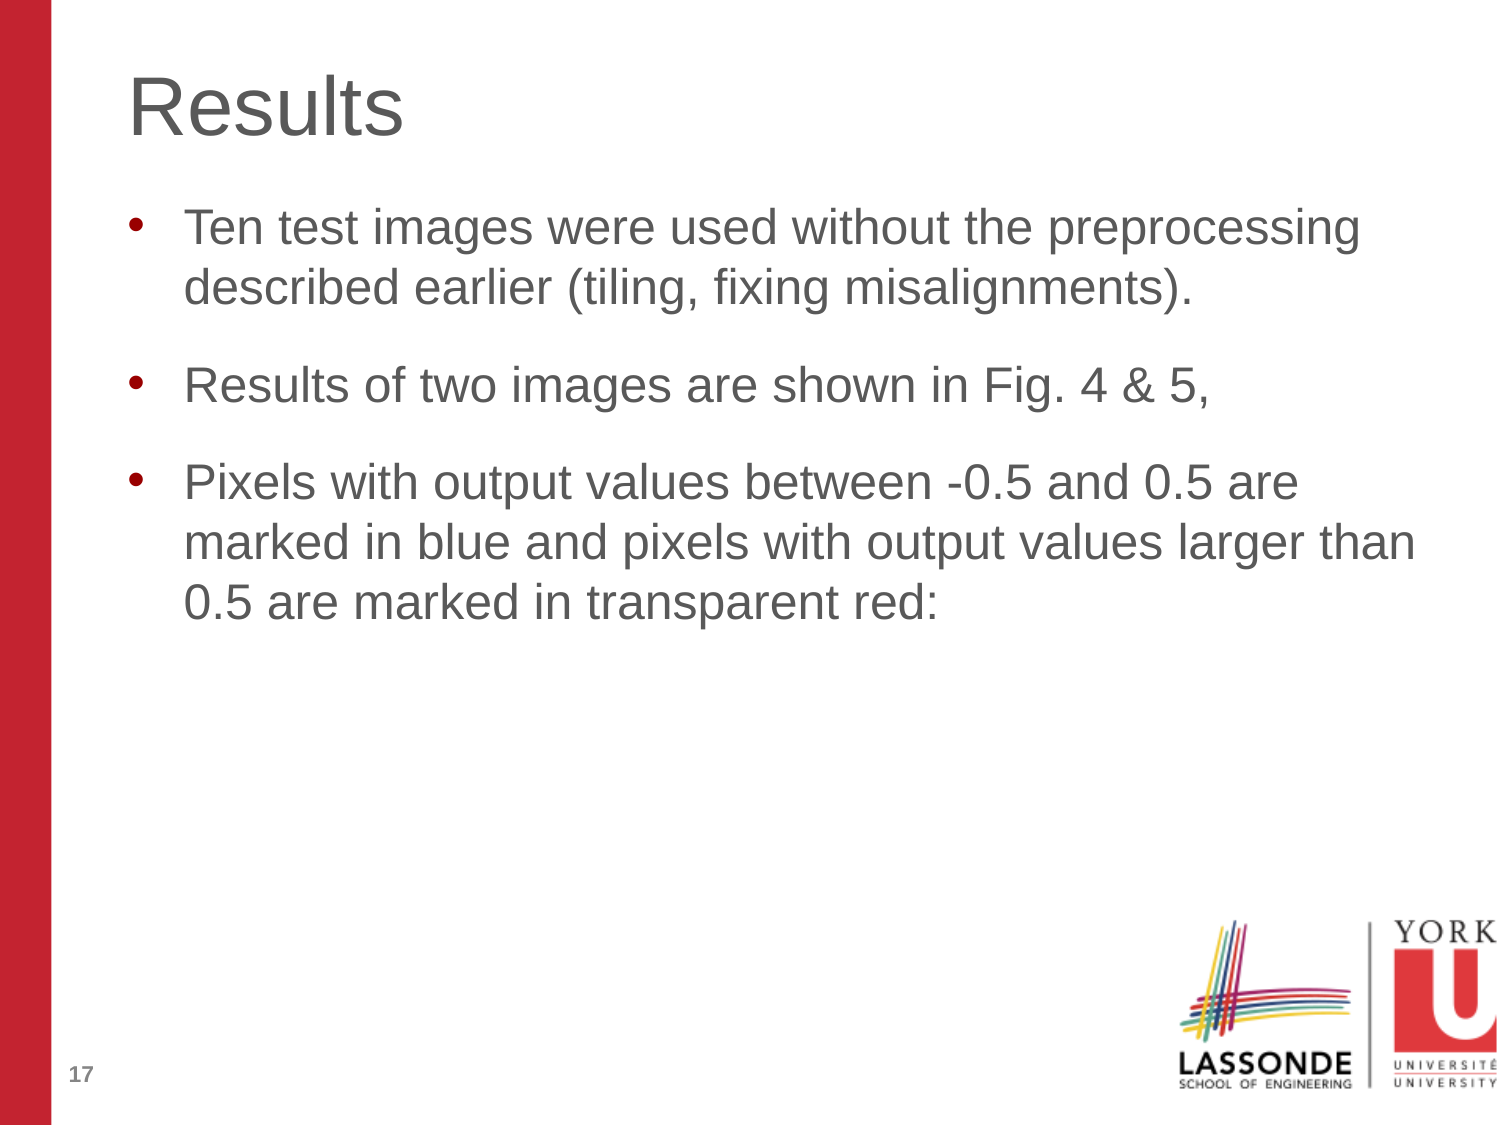

# Results
Ten test images were used without the preprocessing described earlier (tiling, fixing misalignments).
Results of two images are shown in Fig. 4 & 5,
Pixels with output values between -0.5 and 0.5 are marked in blue and pixels with output values larger than 0.5 are marked in transparent red: